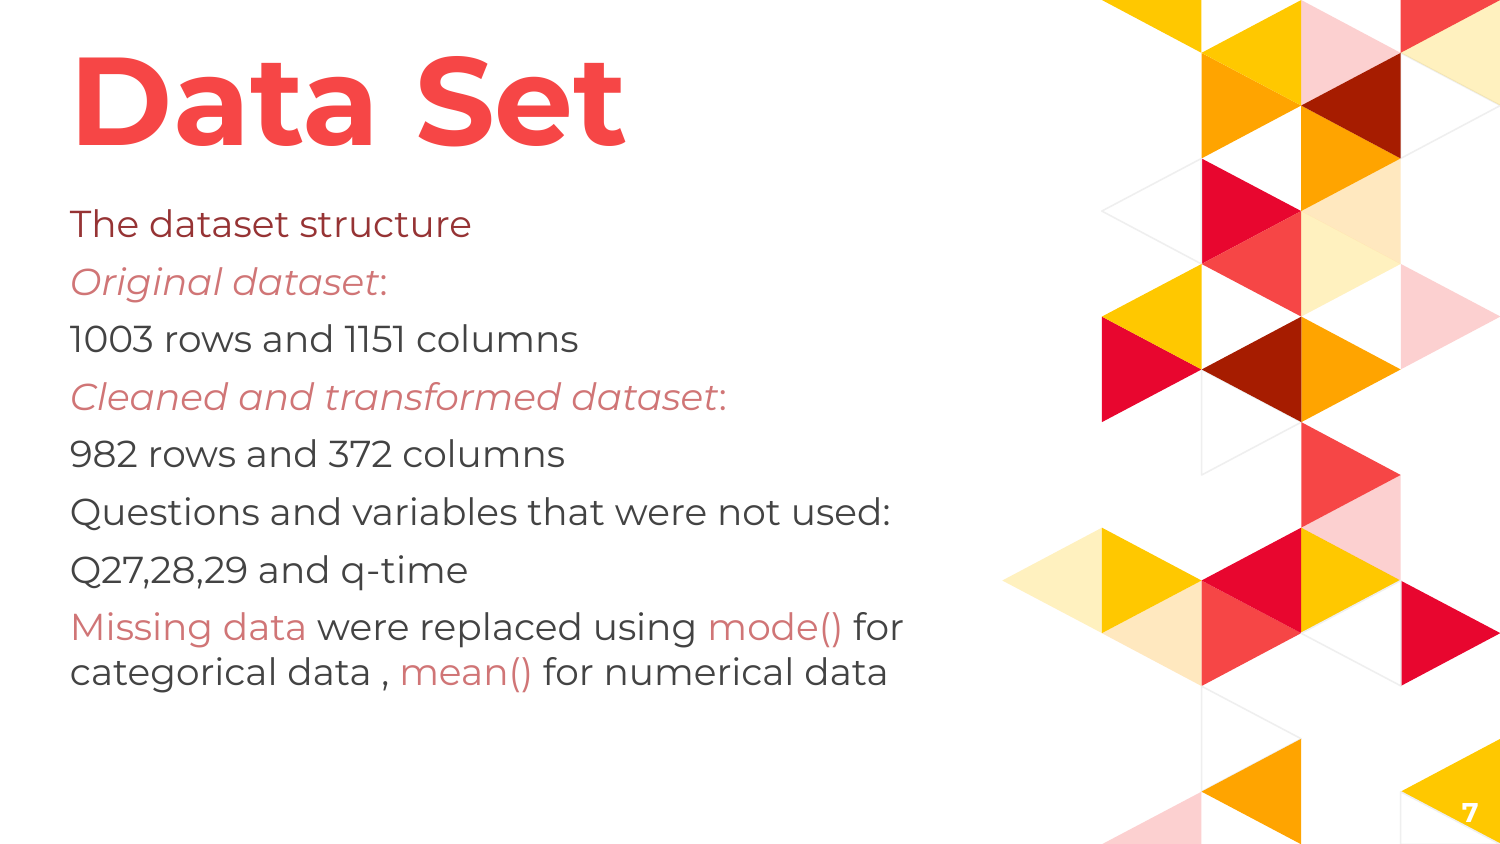

Data Set
The dataset structure
Original dataset:
1003 rows and 1151 columns
Cleaned and transformed dataset:
982 rows and 372 columns
Questions and variables that were not used:
Q27,28,29 and q-time
Missing data were replaced using mode() for categorical data , mean() for numerical data

7